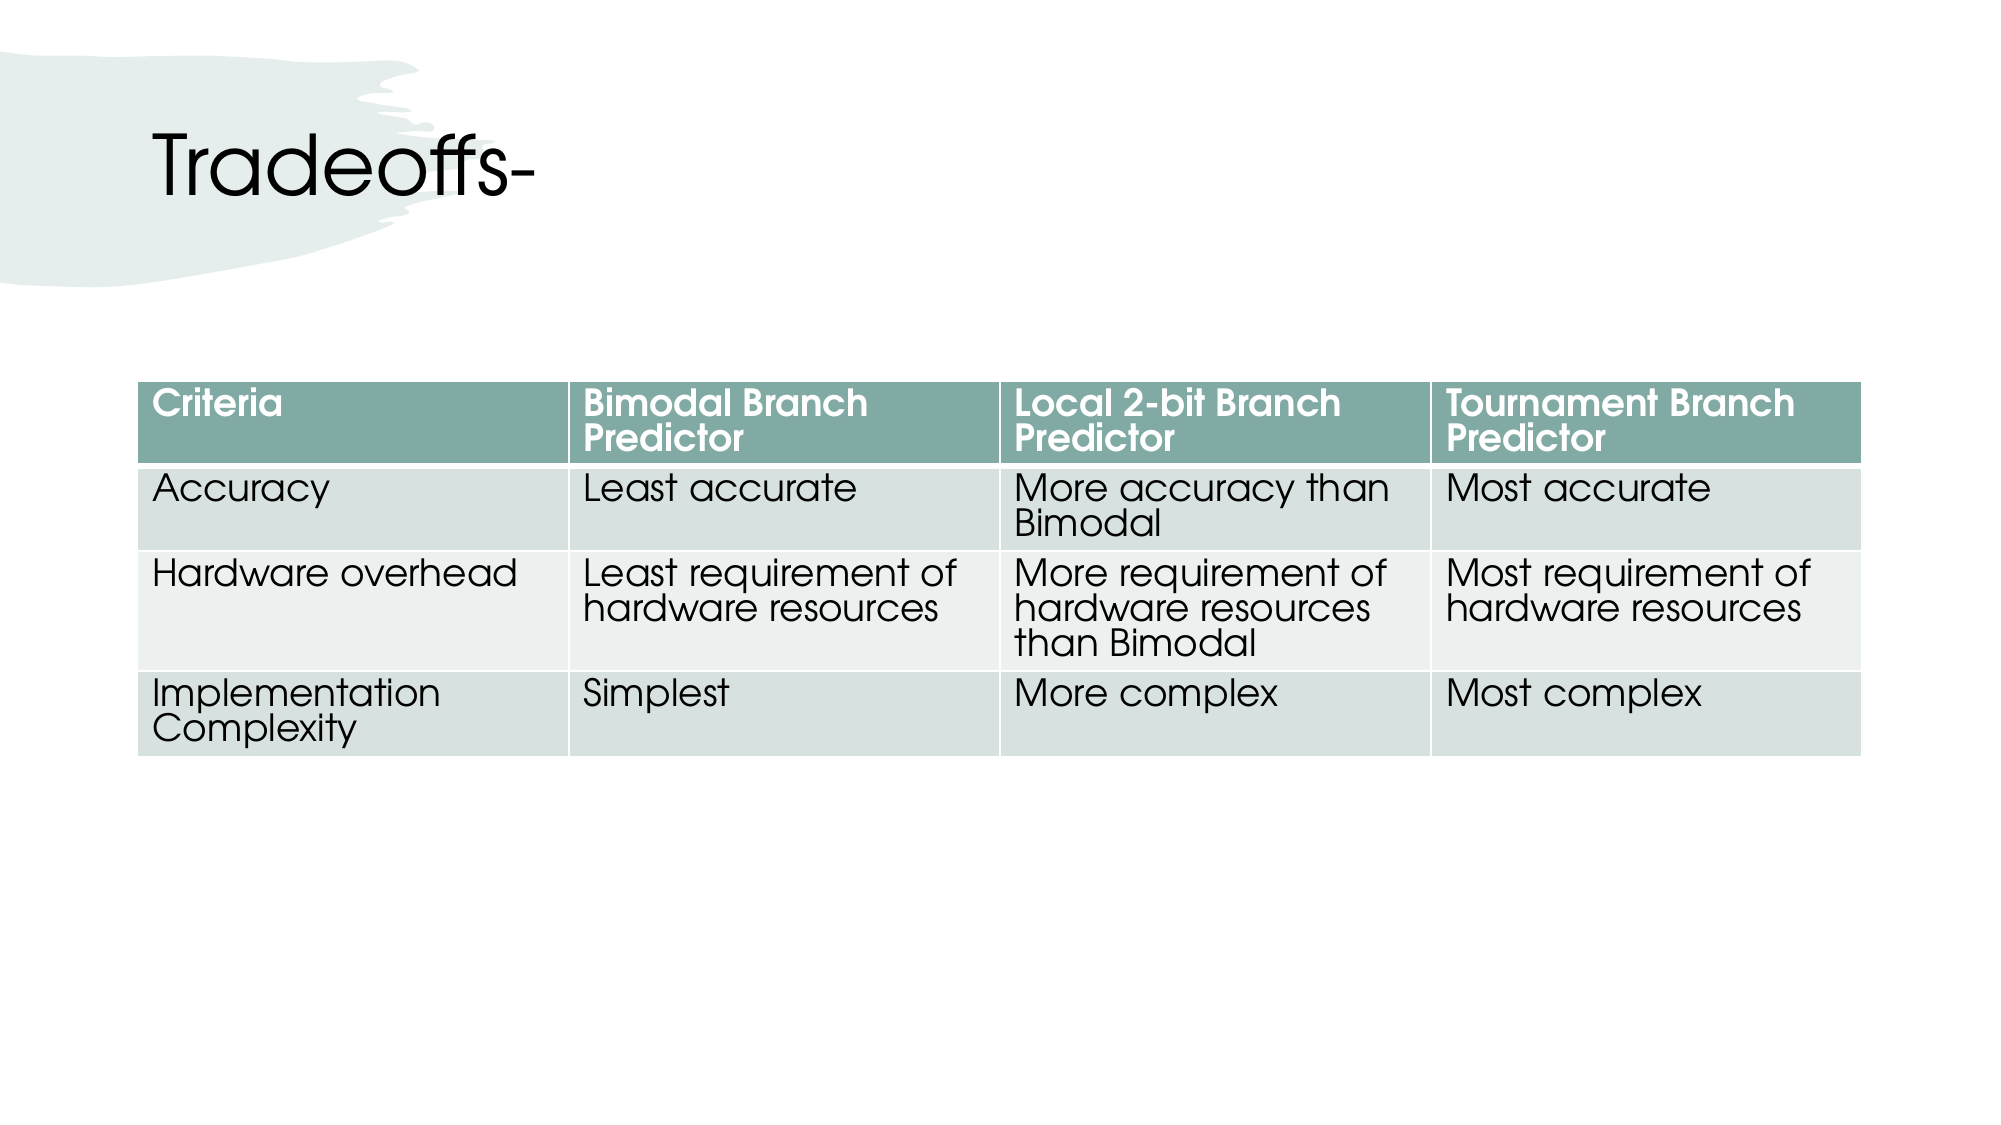

# Tradeoffs-
| Criteria | Bimodal Branch Predictor | Local 2-bit Branch Predictor | Tournament Branch Predictor |
| --- | --- | --- | --- |
| Accuracy | Least accurate | More accuracy than Bimodal | Most accurate |
| Hardware overhead | Least requirement of hardware resources | More requirement of hardware resources than Bimodal | Most requirement of hardware resources |
| Implementation Complexity | Simplest | More complex | Most complex |